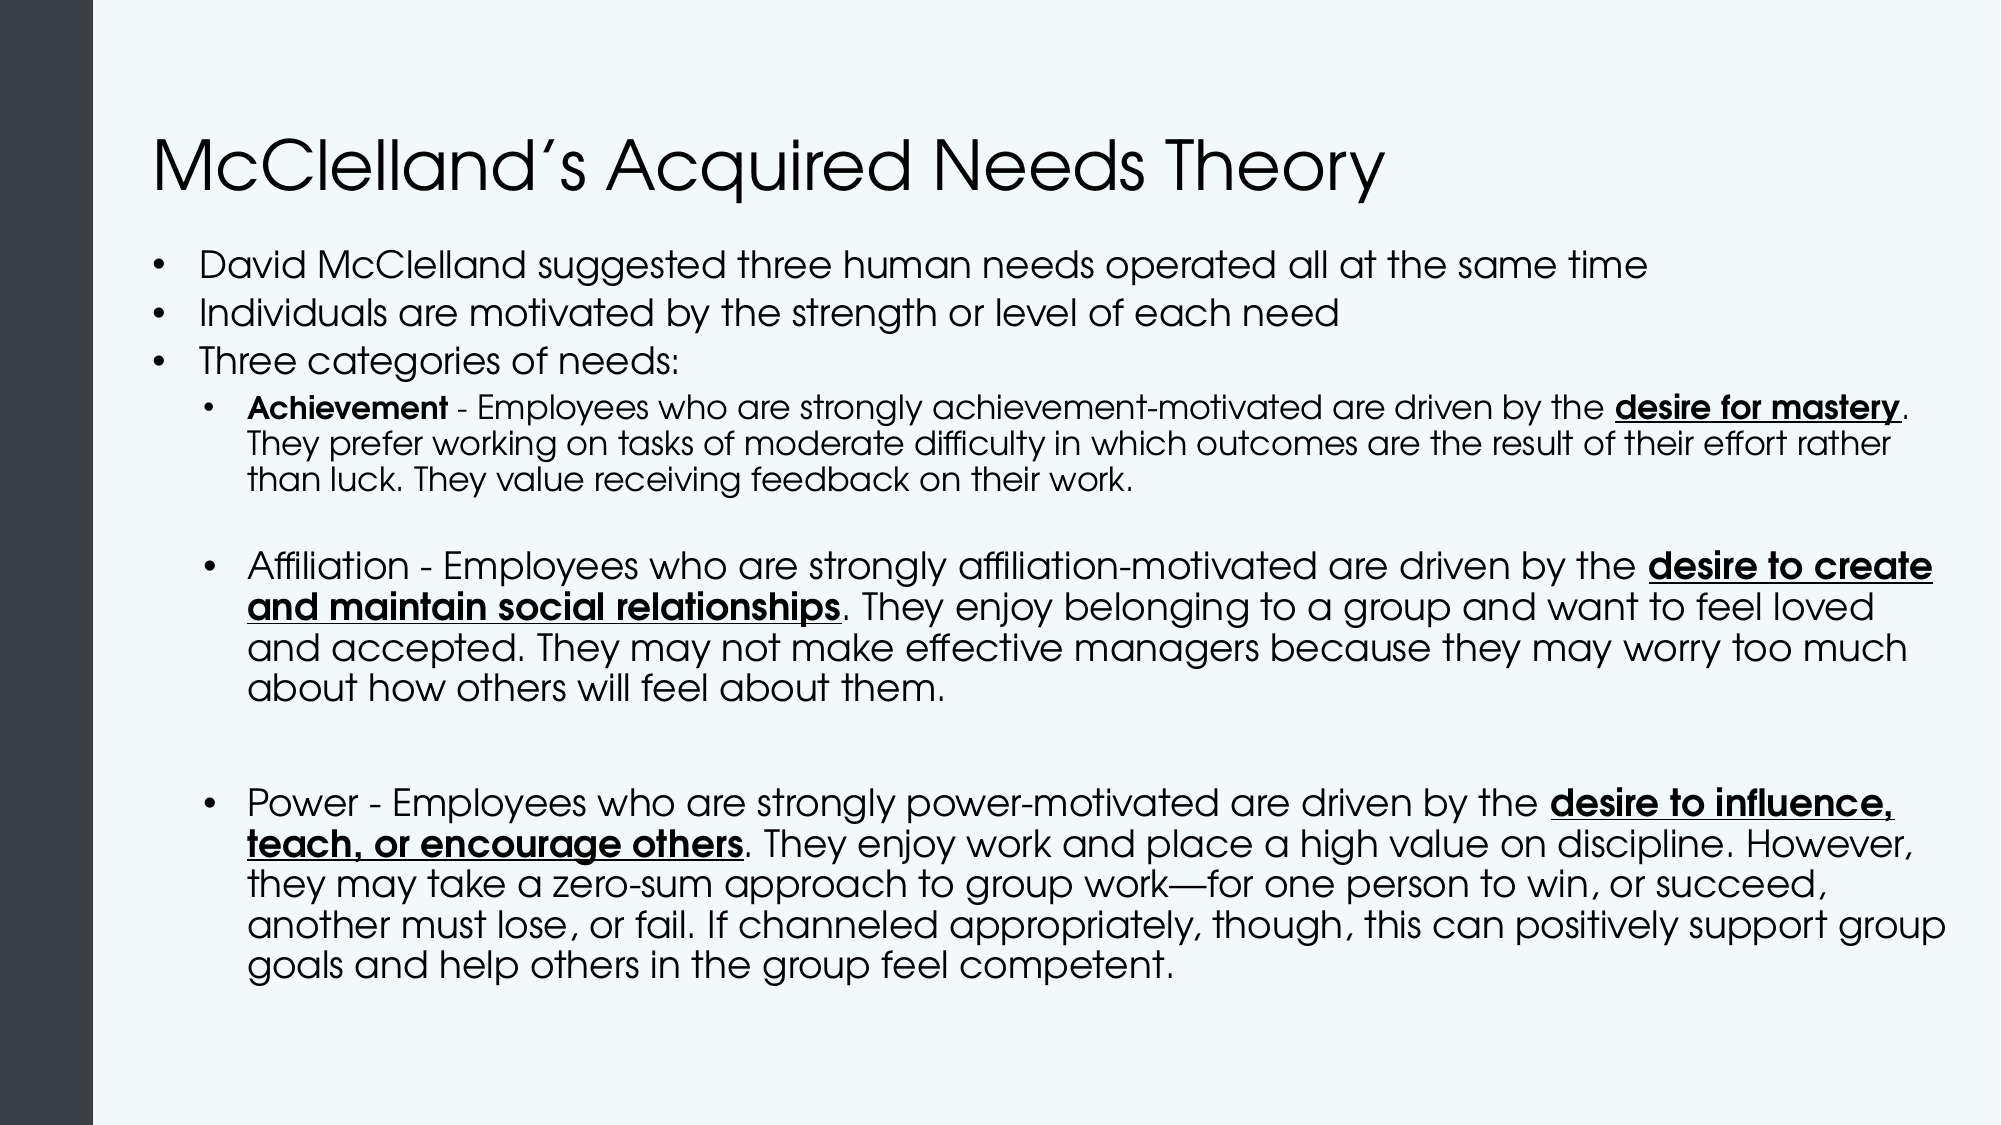

# McClelland’s Acquired Needs Theory
David McClelland suggested three human needs operated all at the same time
Individuals are motivated by the strength or level of each need
Three categories of needs:
Achievement - Employees who are strongly achievement-motivated are driven by the desire for mastery. They prefer working on tasks of moderate difficulty in which outcomes are the result of their effort rather than luck. They value receiving feedback on their work.

Affiliation - Employees who are strongly affiliation-motivated are driven by the desire to create and maintain social relationships. They enjoy belonging to a group and want to feel loved and accepted. They may not make effective managers because they may worry too much about how others will feel about them.

Power - Employees who are strongly power-motivated are driven by the desire to influence, teach, or encourage others. They enjoy work and place a high value on discipline. However, they may take a zero-sum approach to group work—for one person to win, or succeed, another must lose, or fail. If channeled appropriately, though, this can positively support group goals and help others in the group feel competent.